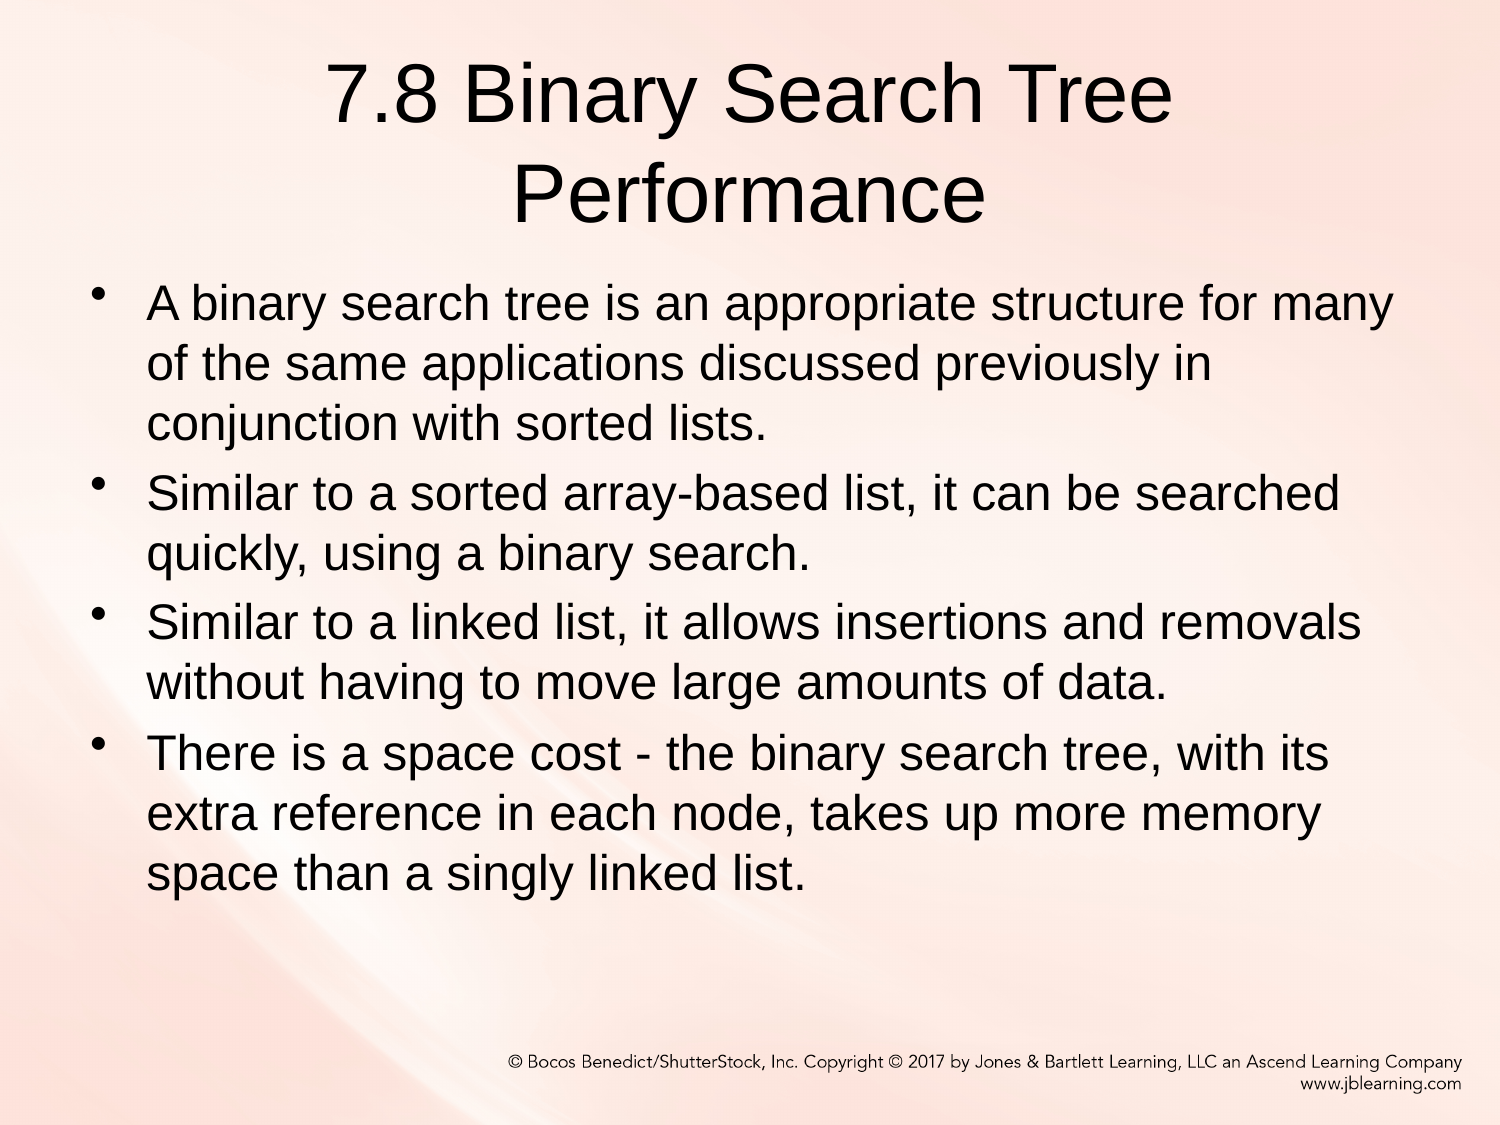

# 7.8 Binary Search Tree Performance
A binary search tree is an appropriate structure for many of the same applications discussed previously in conjunction with sorted lists.
Similar to a sorted array-based list, it can be searched quickly, using a binary search.
Similar to a linked list, it allows insertions and removals without having to move large amounts of data.
There is a space cost - the binary search tree, with its extra reference in each node, takes up more memory space than a singly linked list.